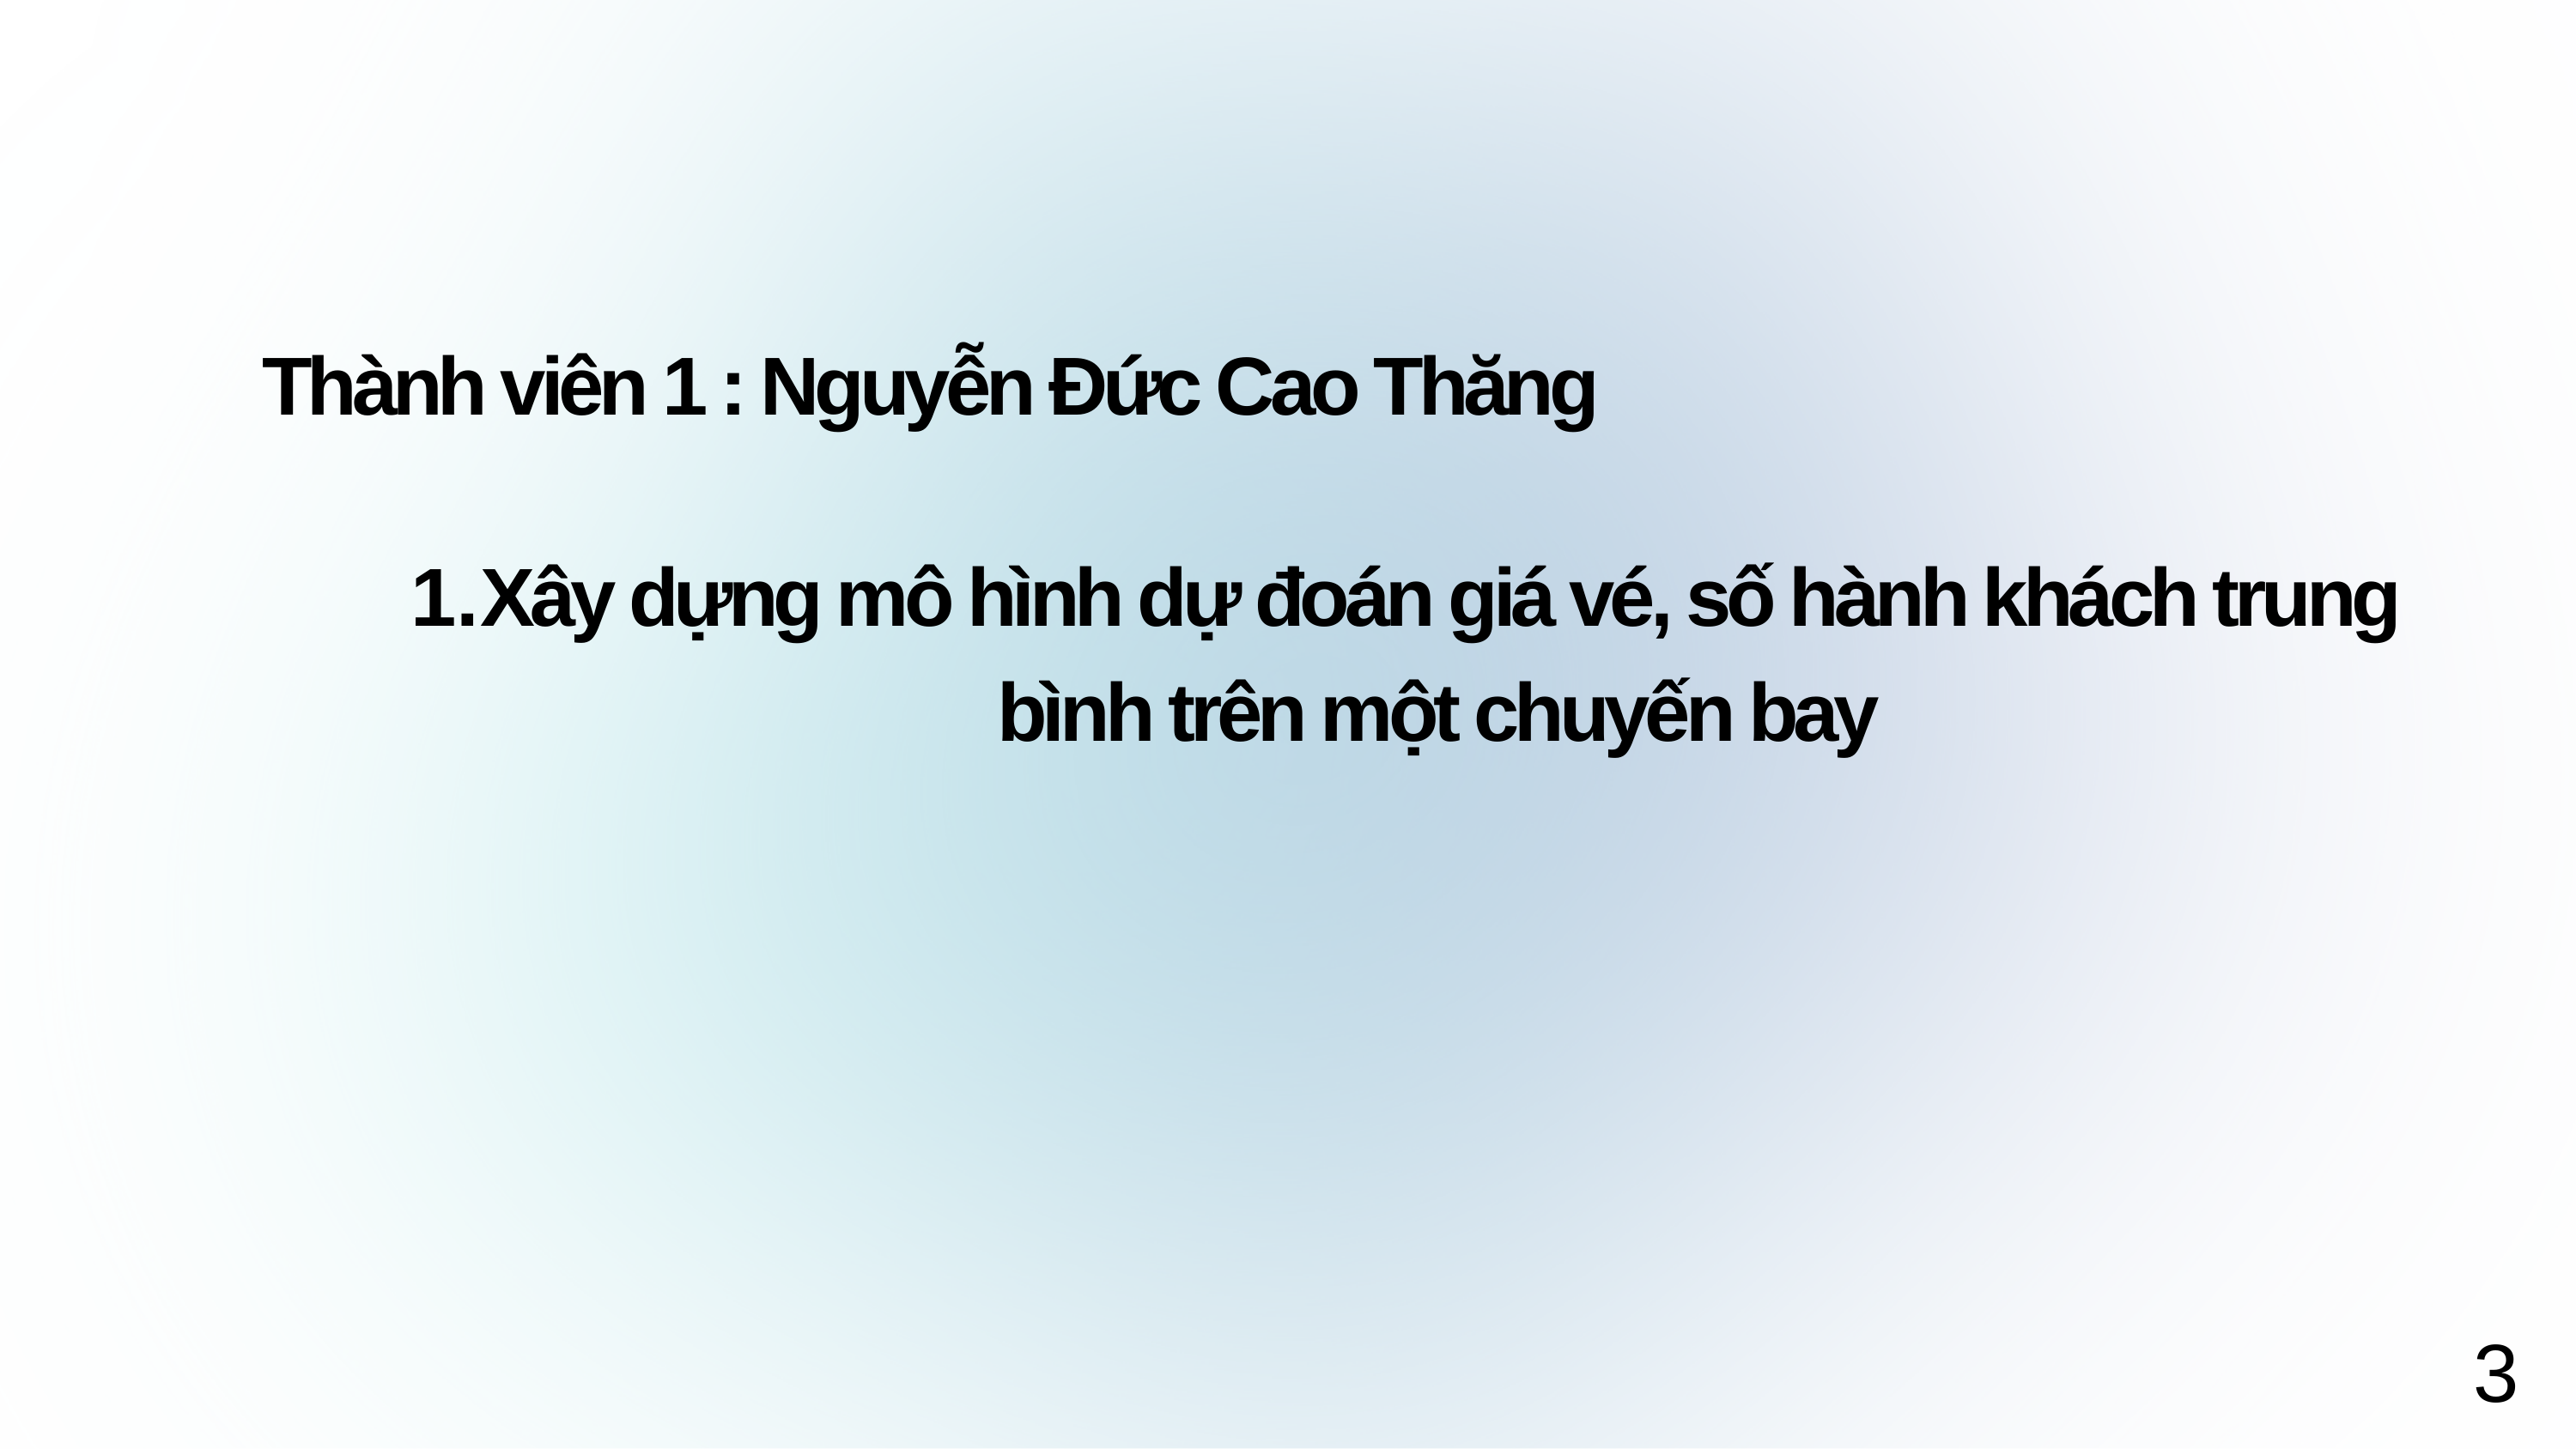

Thành viên 1 : Nguyễn Đức Cao Thăng
Xây dựng mô hình dự đoán giá vé, số hành khách trung bình trên một chuyến bay
3